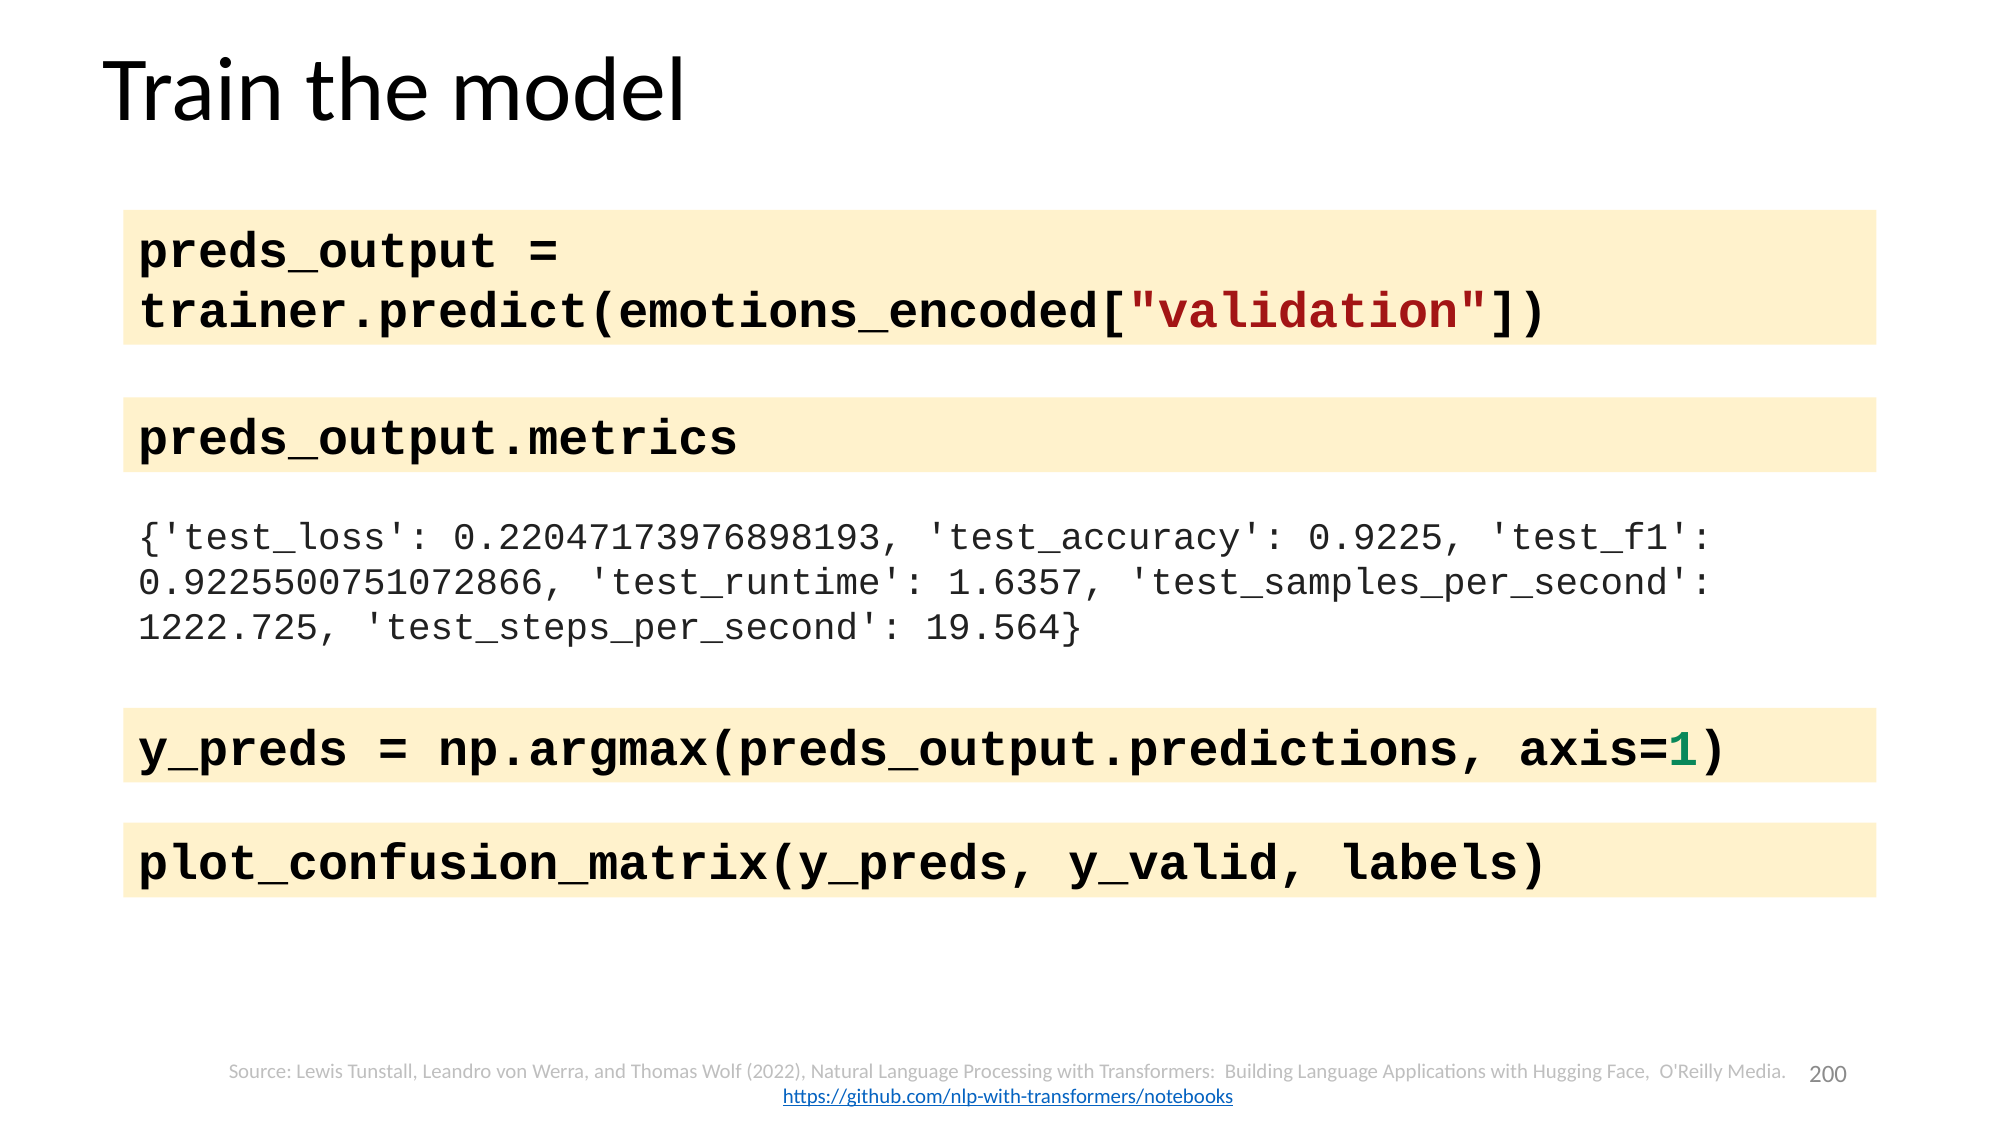

# Train the model
preds_output = trainer.predict(emotions_encoded["validation"])
preds_output.metrics
{'test_loss': 0.22047173976898193, 'test_accuracy': 0.9225, 'test_f1': 0.9225500751072866, 'test_runtime': 1.6357, 'test_samples_per_second': 1222.725, 'test_steps_per_second': 19.564}
y_preds = np.argmax(preds_output.predictions, axis=1)
plot_confusion_matrix(y_preds, y_valid, labels)
200
Source: Lewis Tunstall, Leandro von Werra, and Thomas Wolf (2022), Natural Language Processing with Transformers:  Building Language Applications with Hugging Face,  O'Reilly Media.
https://github.com/nlp-with-transformers/notebooks